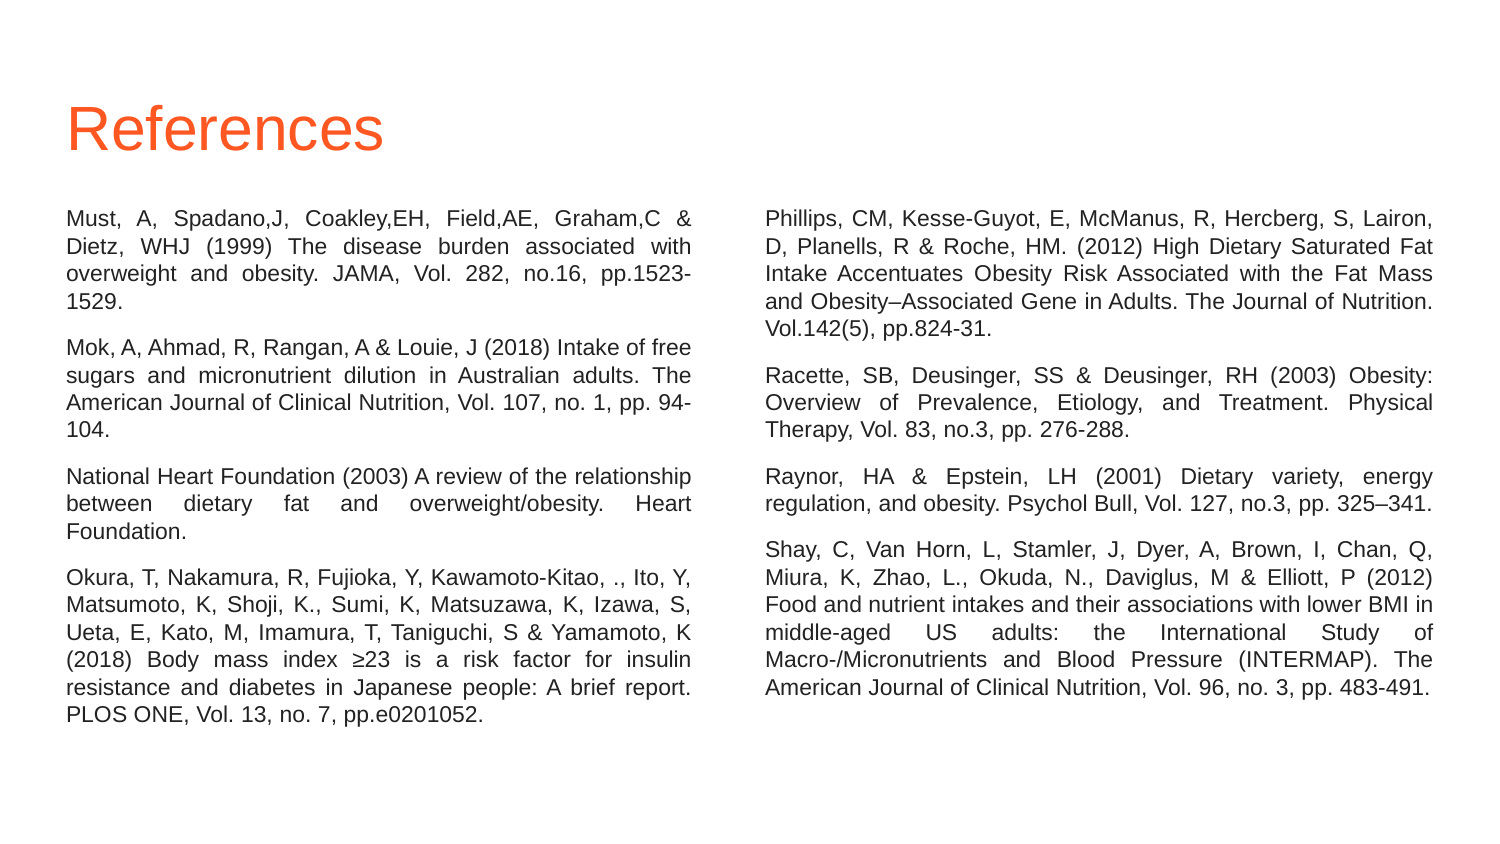

# References
Must, A, Spadano,J, Coakley,EH, Field,AE, Graham,C & Dietz, WHJ (1999) The disease burden associated with overweight and obesity. JAMA, Vol. 282, no.16, pp.1523-1529.
Mok, A, Ahmad, R, Rangan, A & Louie, J (2018) Intake of free sugars and micronutrient dilution in Australian adults. The American Journal of Clinical Nutrition, Vol. 107, no. 1, pp. 94-104.
National Heart Foundation (2003) A review of the relationship between dietary fat and overweight/obesity. Heart Foundation.
Okura, T, Nakamura, R, Fujioka, Y, Kawamoto-Kitao, ., Ito, Y, Matsumoto, K, Shoji, K., Sumi, K, Matsuzawa, K, Izawa, S, Ueta, E, Kato, M, Imamura, T, Taniguchi, S & Yamamoto, K (2018) Body mass index ≥23 is a risk factor for insulin resistance and diabetes in Japanese people: A brief report. PLOS ONE, Vol. 13, no. 7, pp.e0201052.

Phillips, CM, Kesse-Guyot, E, McManus, R, Hercberg, S, Lairon, D, Planells, R & Roche, HM. (2012) High Dietary Saturated Fat Intake Accentuates Obesity Risk Associated with the Fat Mass and Obesity–Associated Gene in Adults. The Journal of Nutrition. Vol.142(5), pp.824-31.
Racette, SB, Deusinger, SS & Deusinger, RH (2003) Obesity: Overview of Prevalence, Etiology, and Treatment. Physical Therapy, Vol. 83, no.3, pp. 276-288.
Raynor, HA & Epstein, LH (2001) Dietary variety, energy regulation, and obesity. Psychol Bull, Vol. 127, no.3, pp. 325–341.
Shay, C, Van Horn, L, Stamler, J, Dyer, A, Brown, I, Chan, Q, Miura, K, Zhao, L., Okuda, N., Daviglus, M & Elliott, P (2012) Food and nutrient intakes and their associations with lower BMI in middle-aged US adults: the International Study of Macro-/Micronutrients and Blood Pressure (INTERMAP). The American Journal of Clinical Nutrition, Vol. 96, no. 3, pp. 483-491.